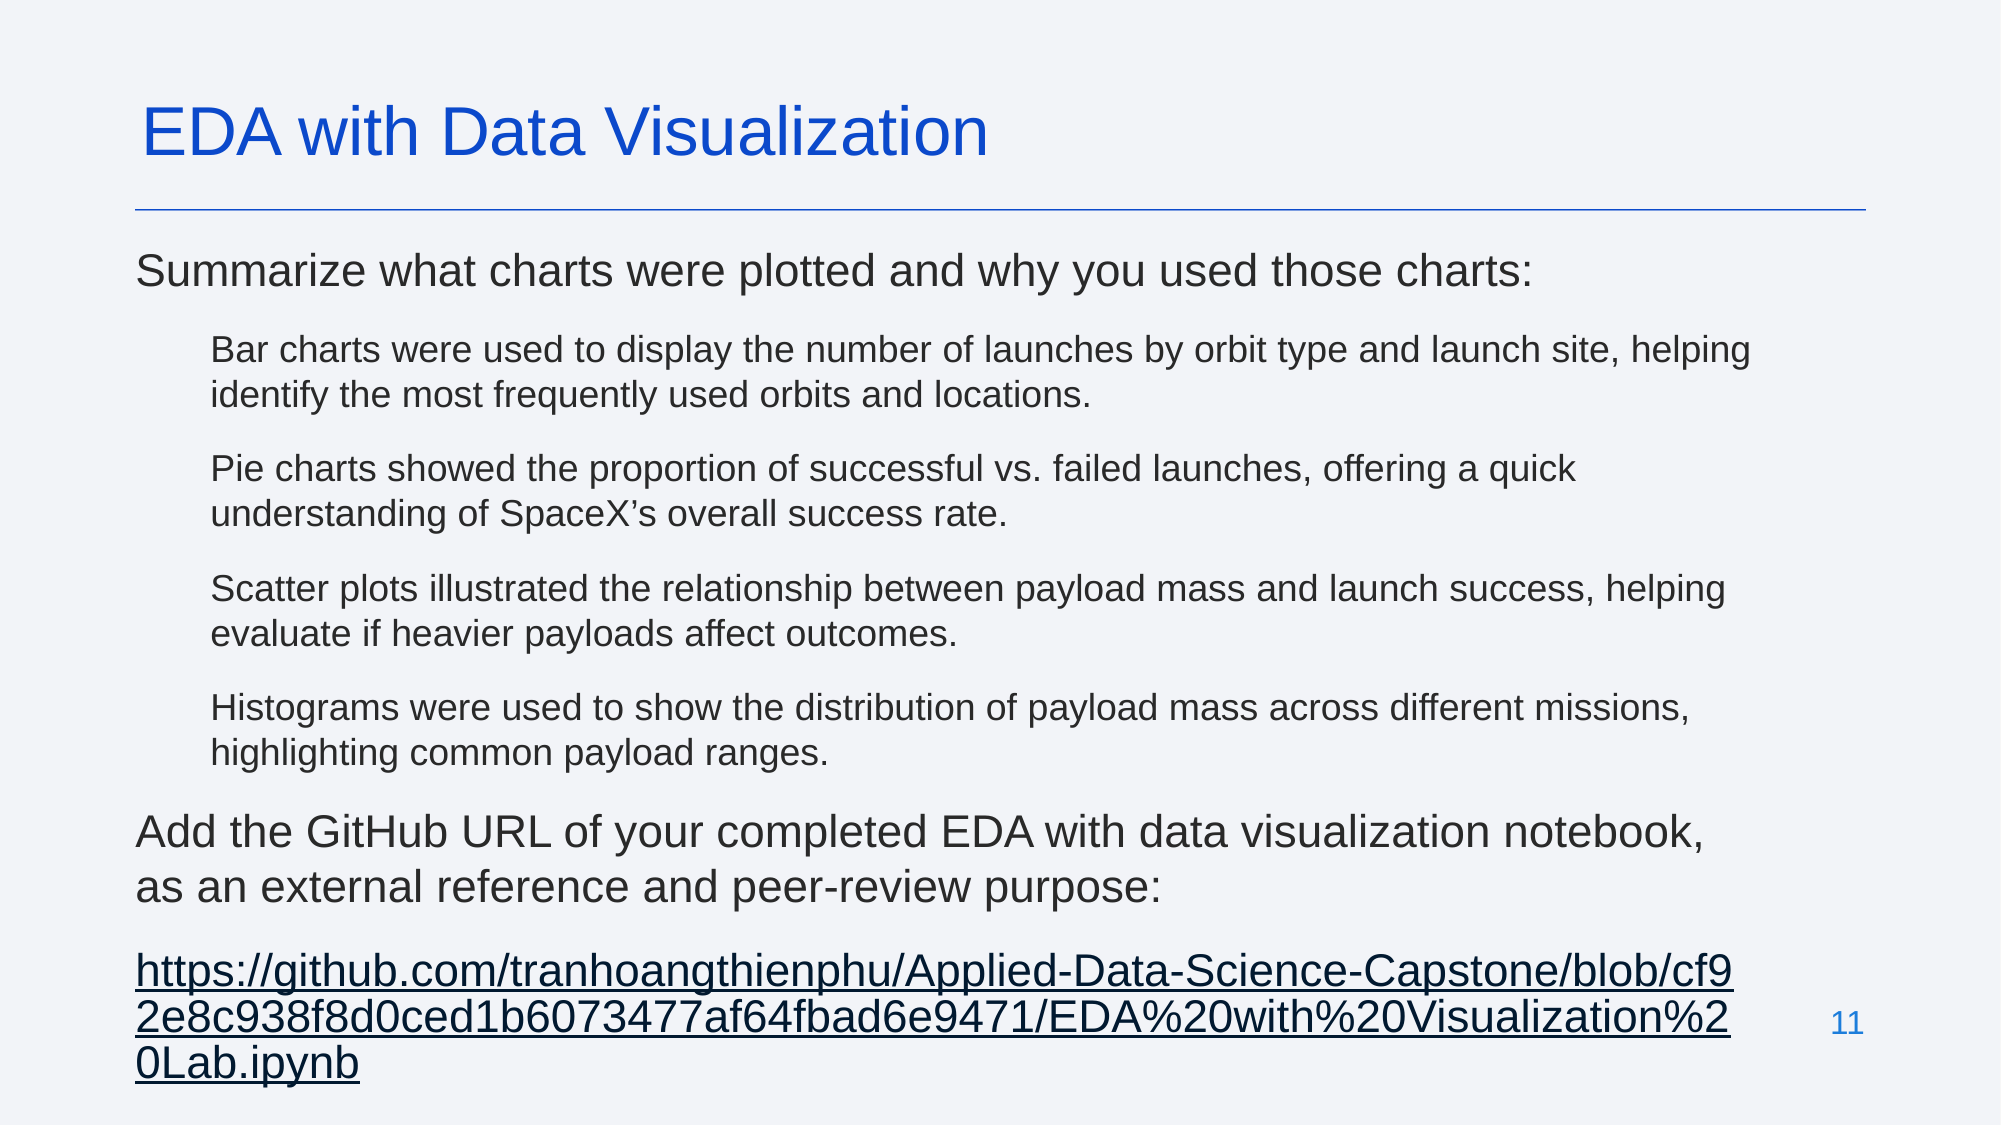

EDA with Data Visualization
Summarize what charts were plotted and why you used those charts:
Bar charts were used to display the number of launches by orbit type and launch site, helping identify the most frequently used orbits and locations.
Pie charts showed the proportion of successful vs. failed launches, offering a quick understanding of SpaceX’s overall success rate.
Scatter plots illustrated the relationship between payload mass and launch success, helping evaluate if heavier payloads affect outcomes.
Histograms were used to show the distribution of payload mass across different missions, highlighting common payload ranges.
Add the GitHub URL of your completed EDA with data visualization notebook, as an external reference and peer-review purpose:
https://github.com/tranhoangthienphu/Applied-Data-Science-Capstone/blob/cf92e8c938f8d0ced1b6073477af64fbad6e9471/EDA%20with%20Visualization%20Lab.ipynb

11